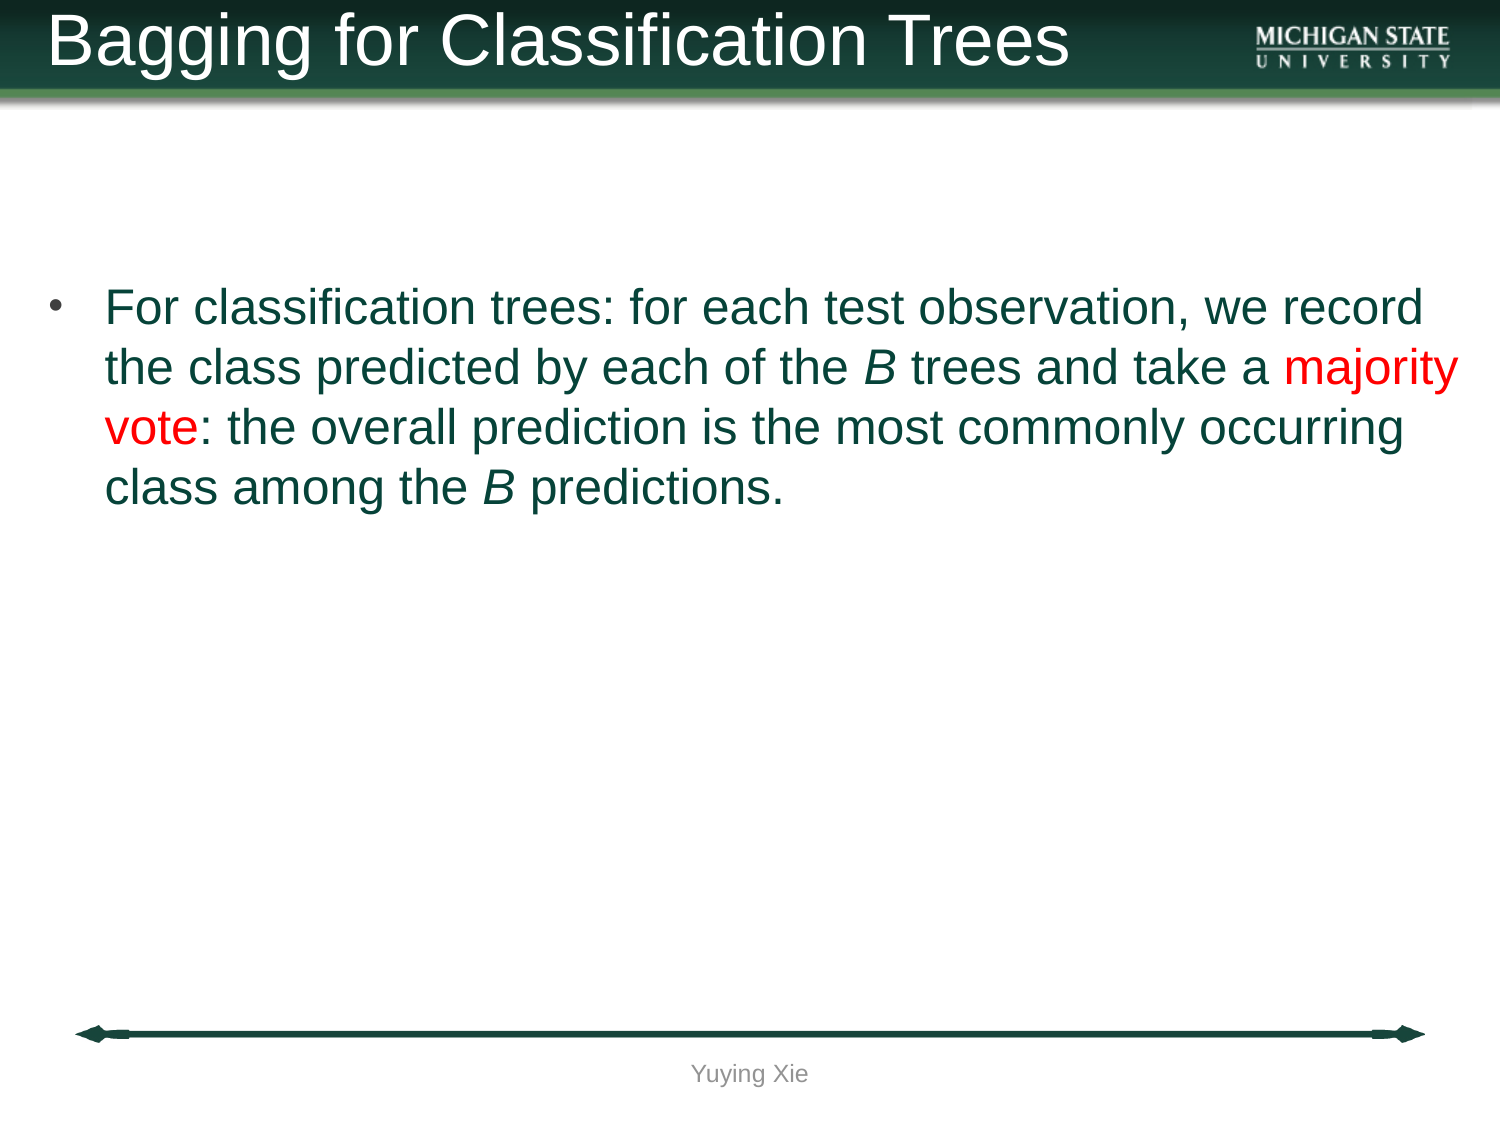

Bagging for Classification Trees
For classiﬁcation trees: for each test observation, we record the class predicted by each of the B trees and take a majority vote: the overall prediction is the most commonly occurring class among the B predictions.
Yuying Xie